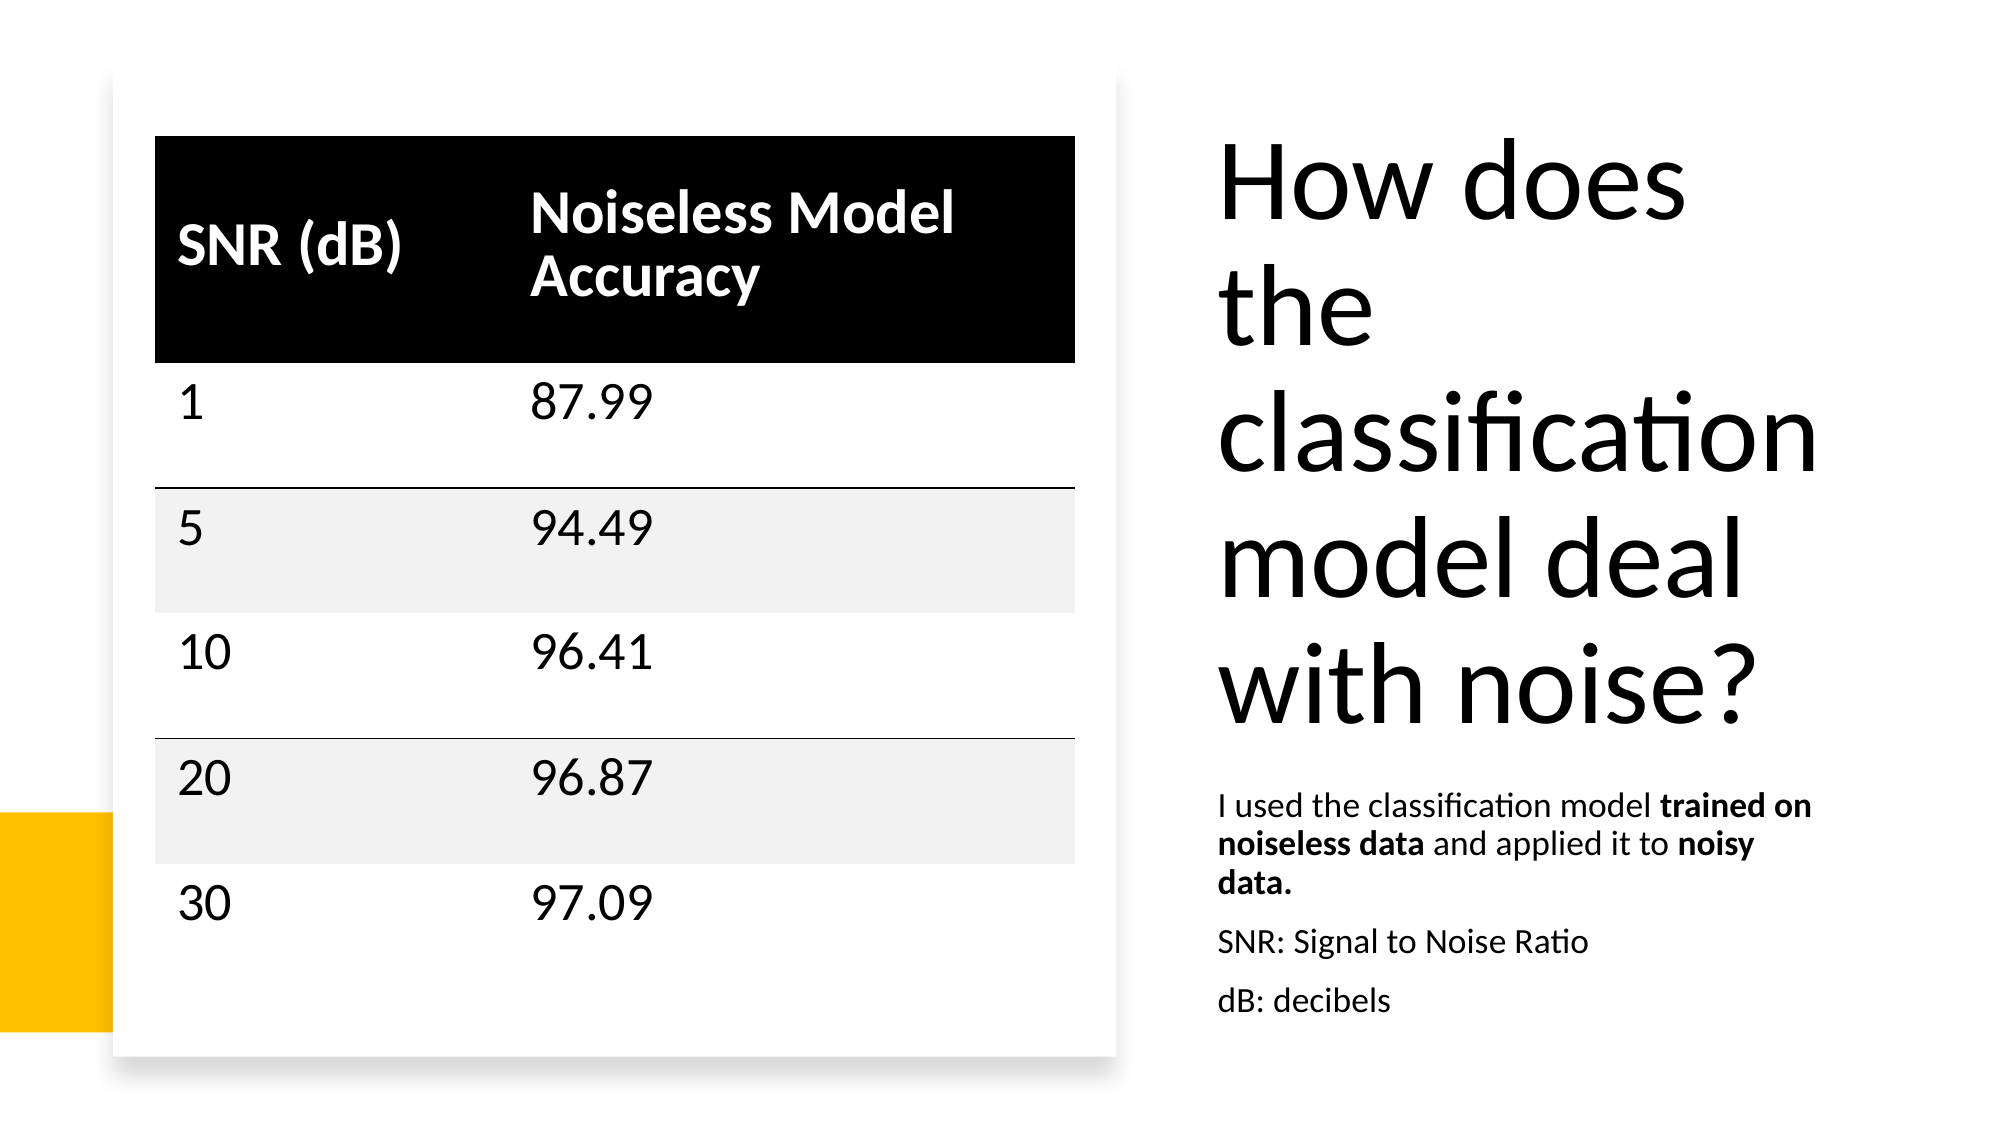

# How does the classification model deal with noise?
| SNR (dB) | Noiseless Model Accuracy |
| --- | --- |
| 1 | 87.99 |
| 5 | 94.49 |
| 10 | 96.41 |
| 20 | 96.87 |
| 30 | 97.09 |

I used the classification model trained on noiseless data and applied it to noisy data.
SNR: Signal to Noise Ratio
dB: decibels